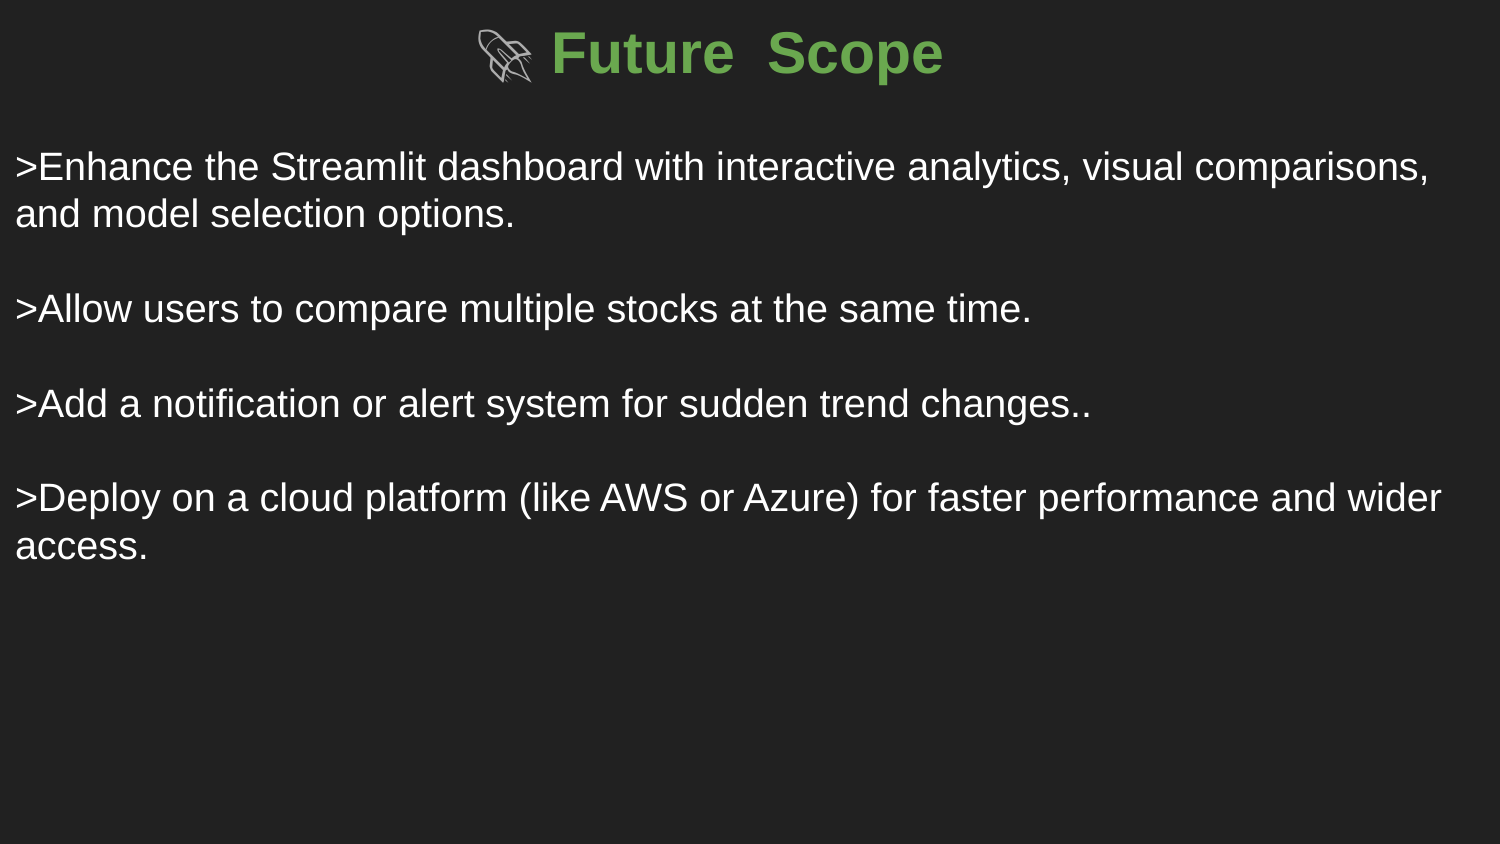

🚀 Future  Scope

>Enhance the Streamlit dashboard with interactive analytics, visual comparisons, and model selection options.

>Allow users to compare multiple stocks at the same time.

>Add a notification or alert system for sudden trend changes..

>Deploy on a cloud platform (like AWS or Azure) for faster performance and wider access.